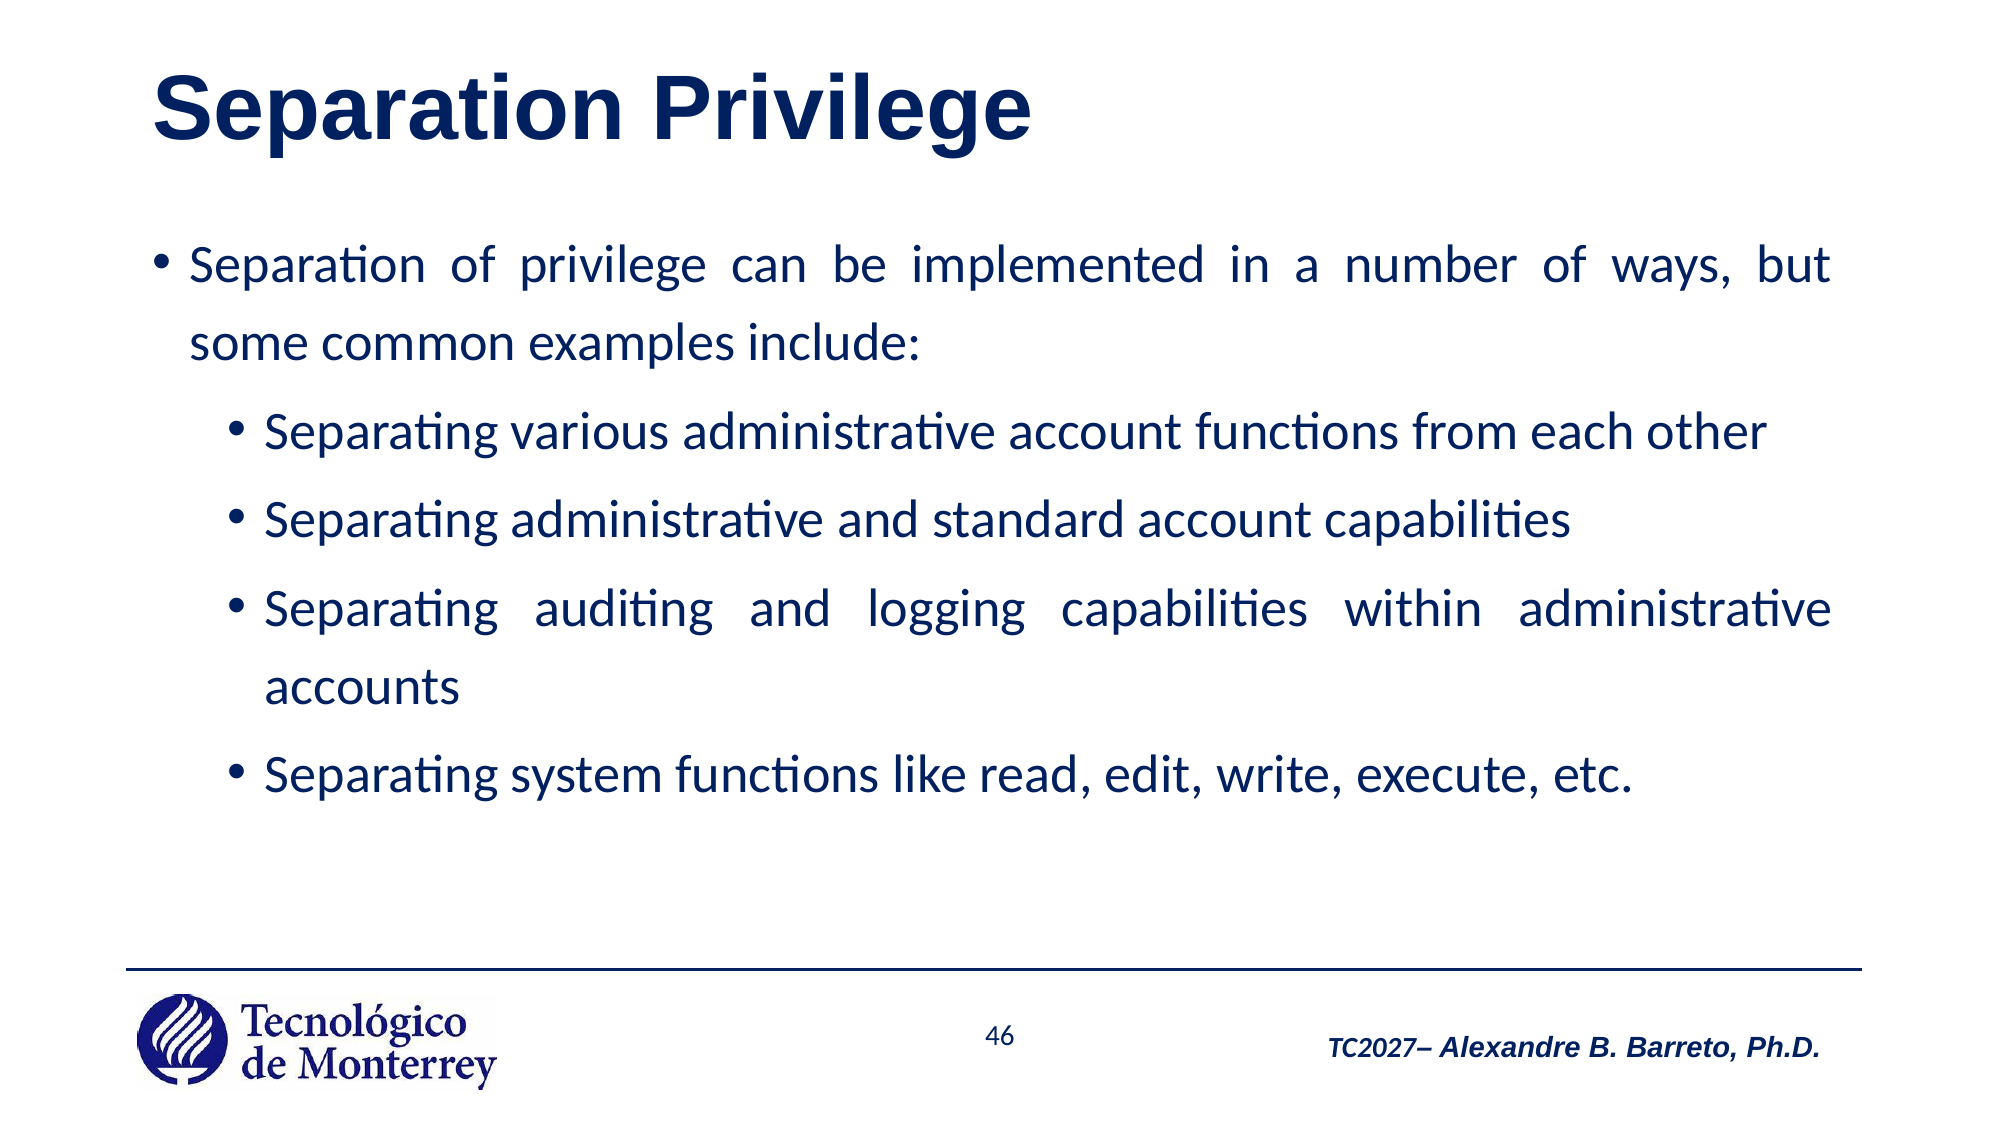

# Separation Privilege
Separation of privilege can be implemented in a number of ways, but some common examples include:
Separating various administrative account functions from each other
Separating administrative and standard account capabilities
Separating auditing and logging capabilities within administrative accounts
Separating system functions like read, edit, write, execute, etc.